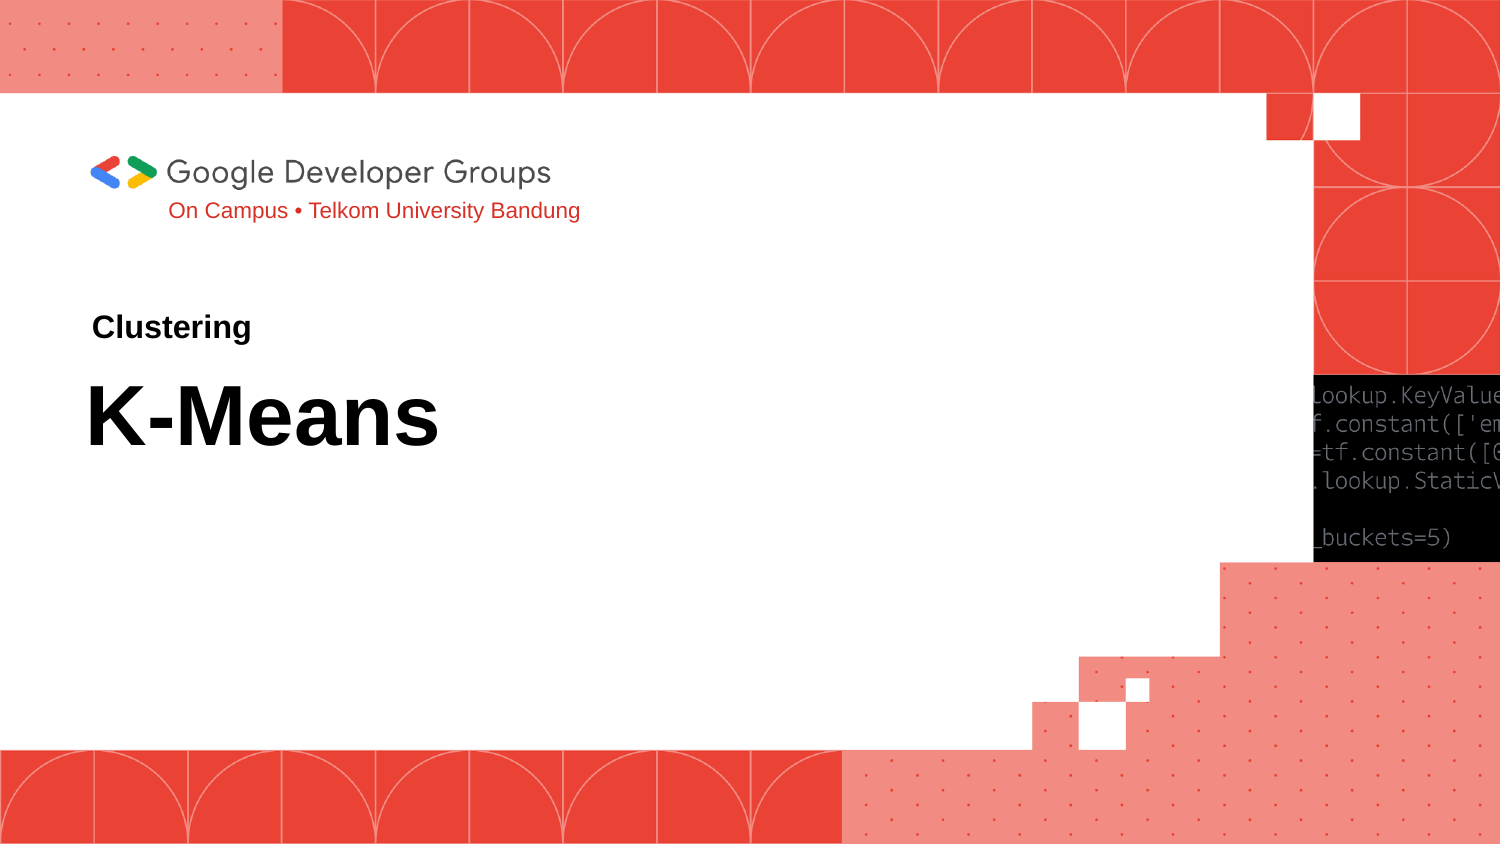

On Campus • Telkom University Bandung
# K-Means
Clustering